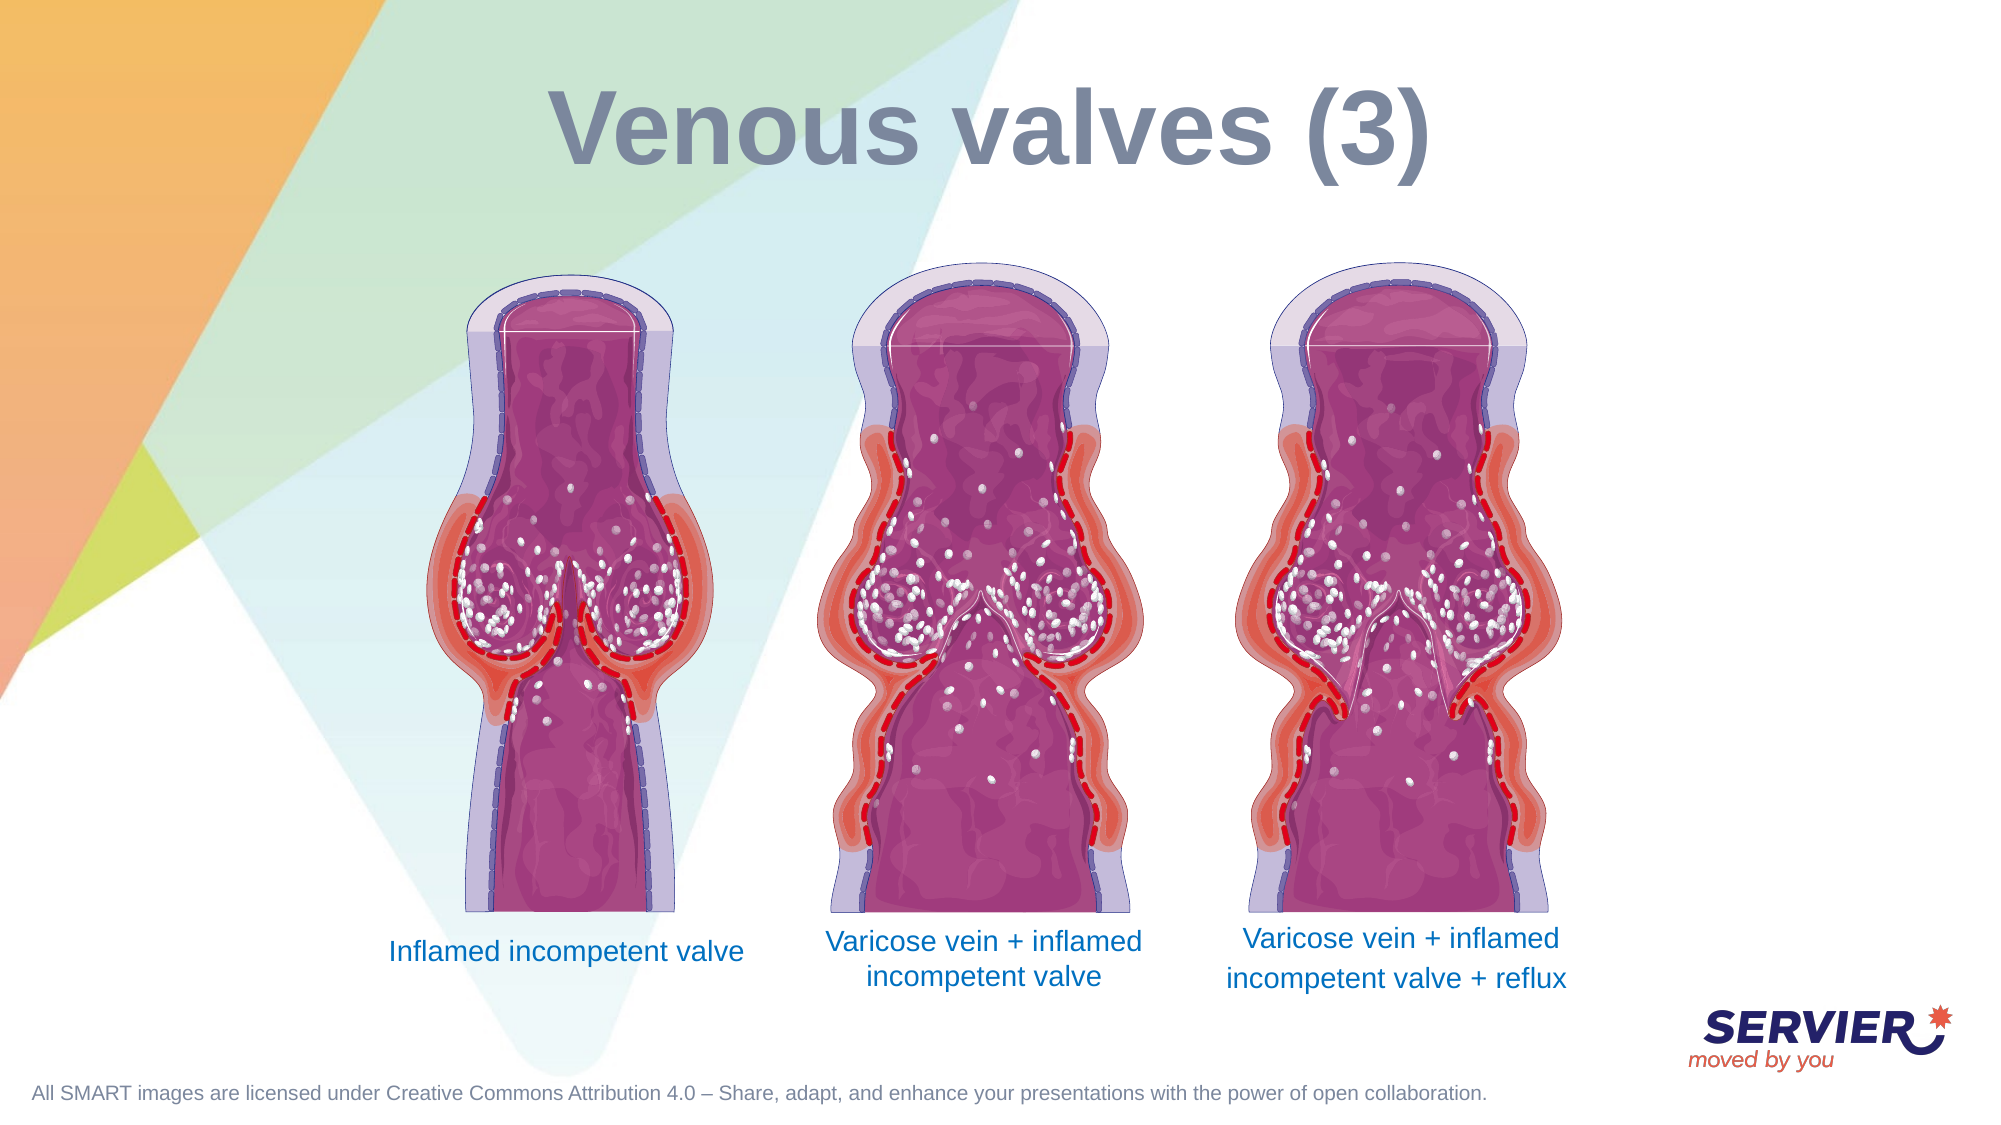

# Venous valves (3)

Varicose vein + inflamed
incompetent valve + reflux
Varicose vein + inflamed
incompetent valve
Inflamed incompetent valve